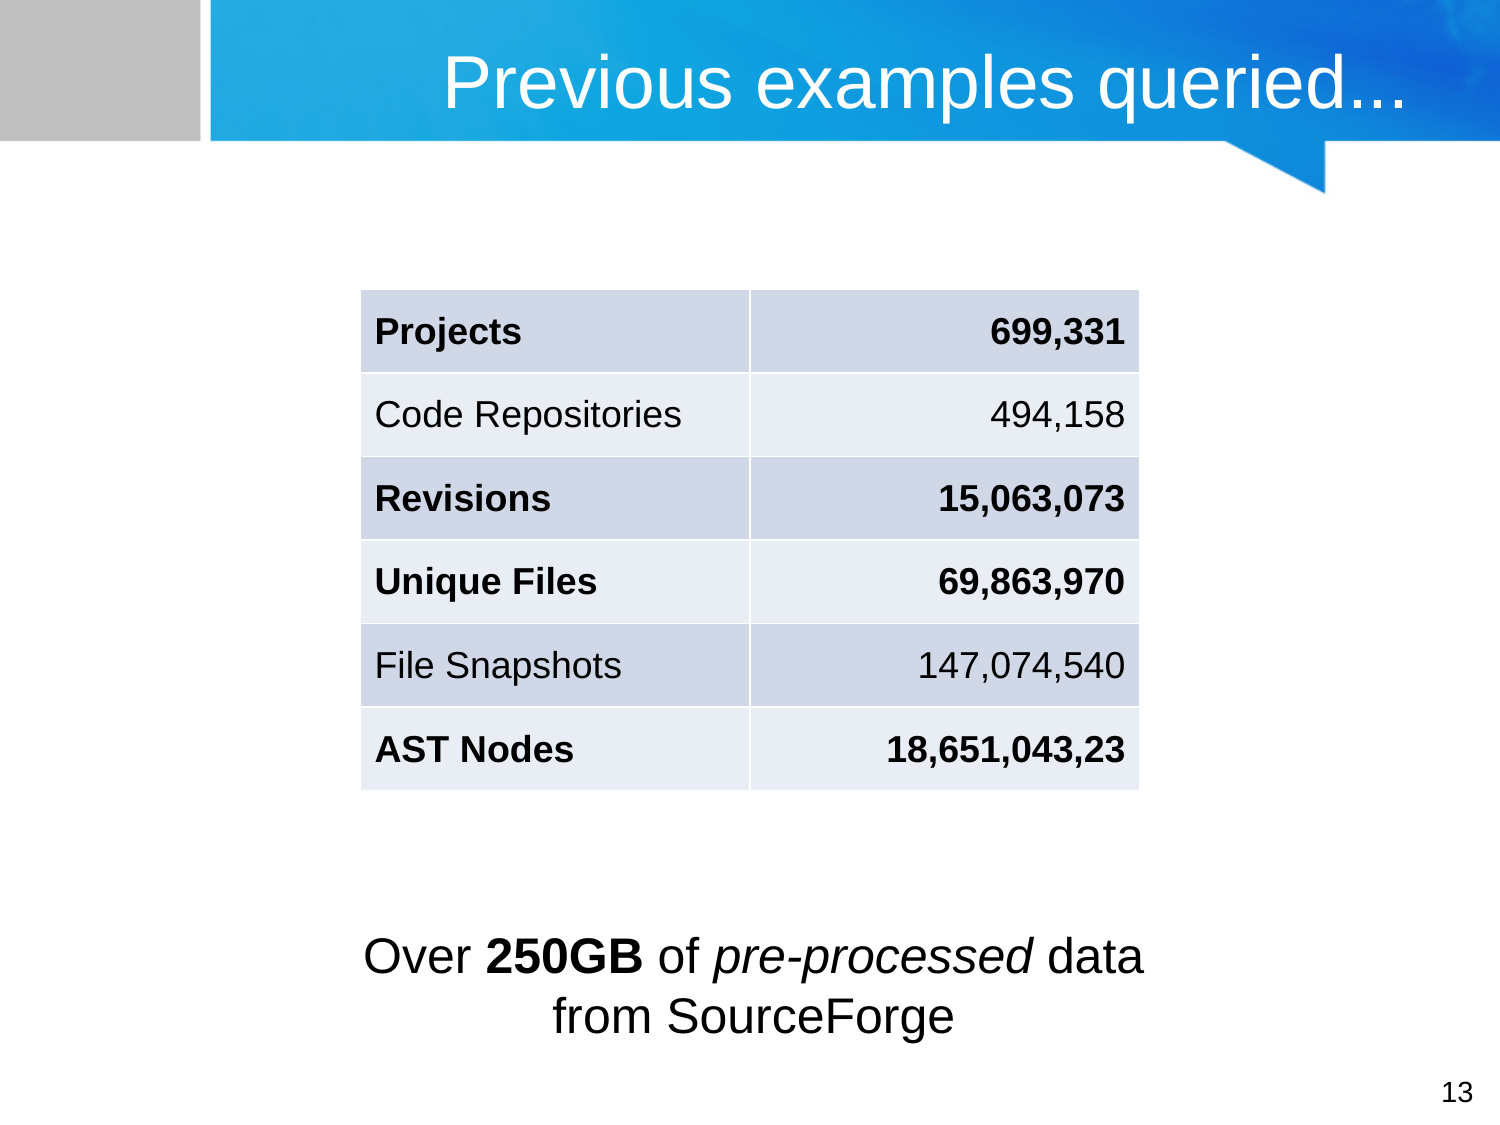

# Previous examples queried...
| Projects | 699,331 |
| --- | --- |
| Code Repositories | 494,158 |
| Revisions | 15,063,073 |
| Unique Files | 69,863,970 |
| File Snapshots | 147,074,540 |
| AST Nodes | 18,651,043,23 |
Over 250GB of pre-processed data
from SourceForge
13